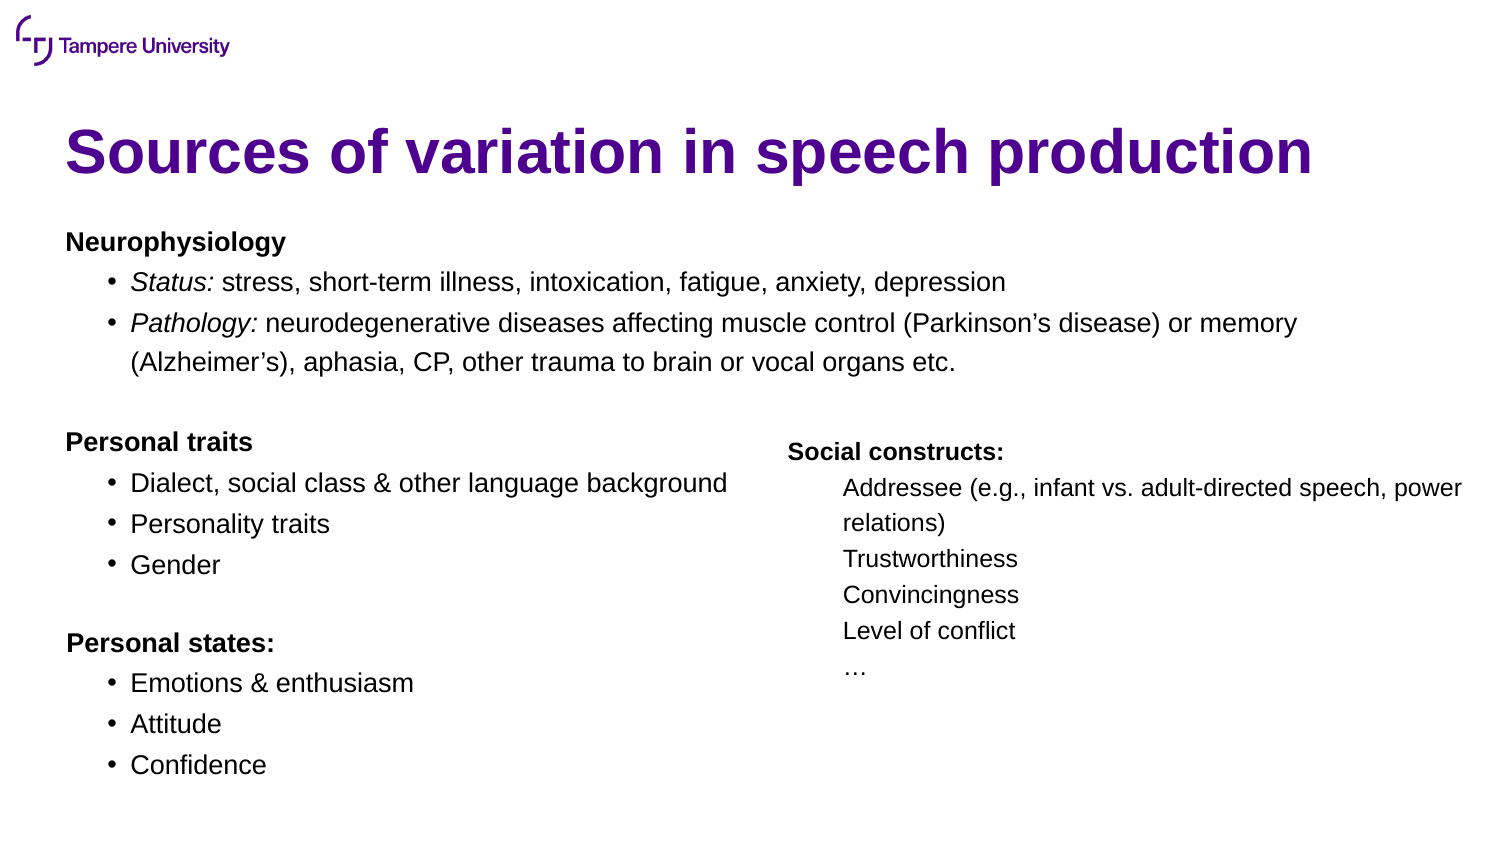

# Sources of variation in speech production
Neurophysiology
Status: stress, short-term illness, intoxication, fatigue, anxiety, depression
Pathology: neurodegenerative diseases affecting muscle control (Parkinson’s disease) or memory (Alzheimer’s), aphasia, CP, other trauma to brain or vocal organs etc.

Personal traits
Dialect, social class & other language background
Personality traits
Gender

Personal states:
Emotions & enthusiasm
Attitude
Confidence

Social constructs:
Addressee (e.g., infant vs. adult-directed speech, power relations)
Trustworthiness
Convincingness
Level of conflict
…